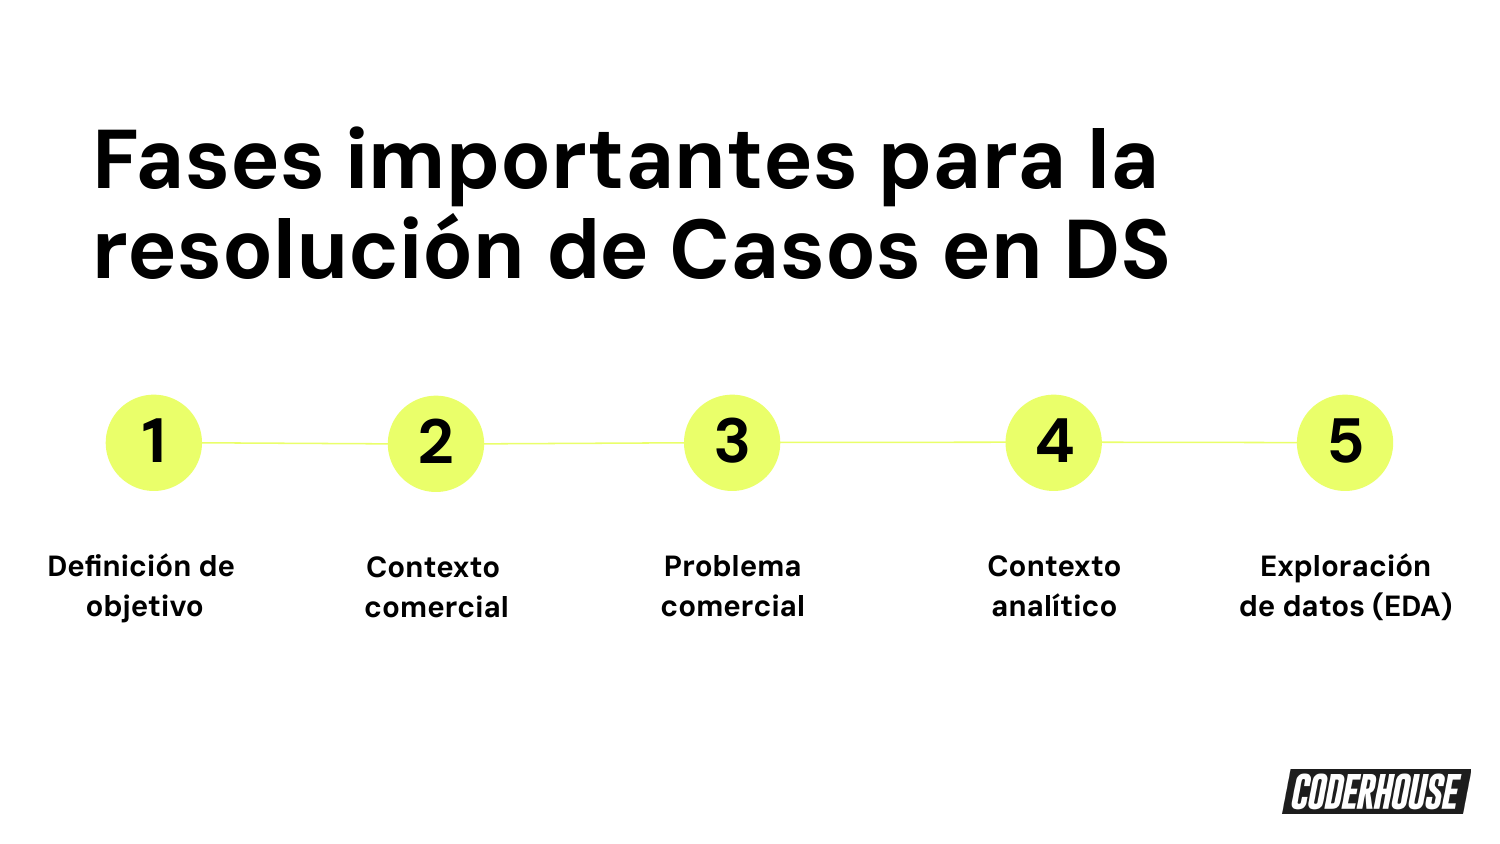

Fases importantes para la resolución de Casos en DS
1
3
4
5
2

Definición de
objetivo
Problema
comercial
Contexto
analítico
Exploración
de datos (EDA)
Contexto
comercial